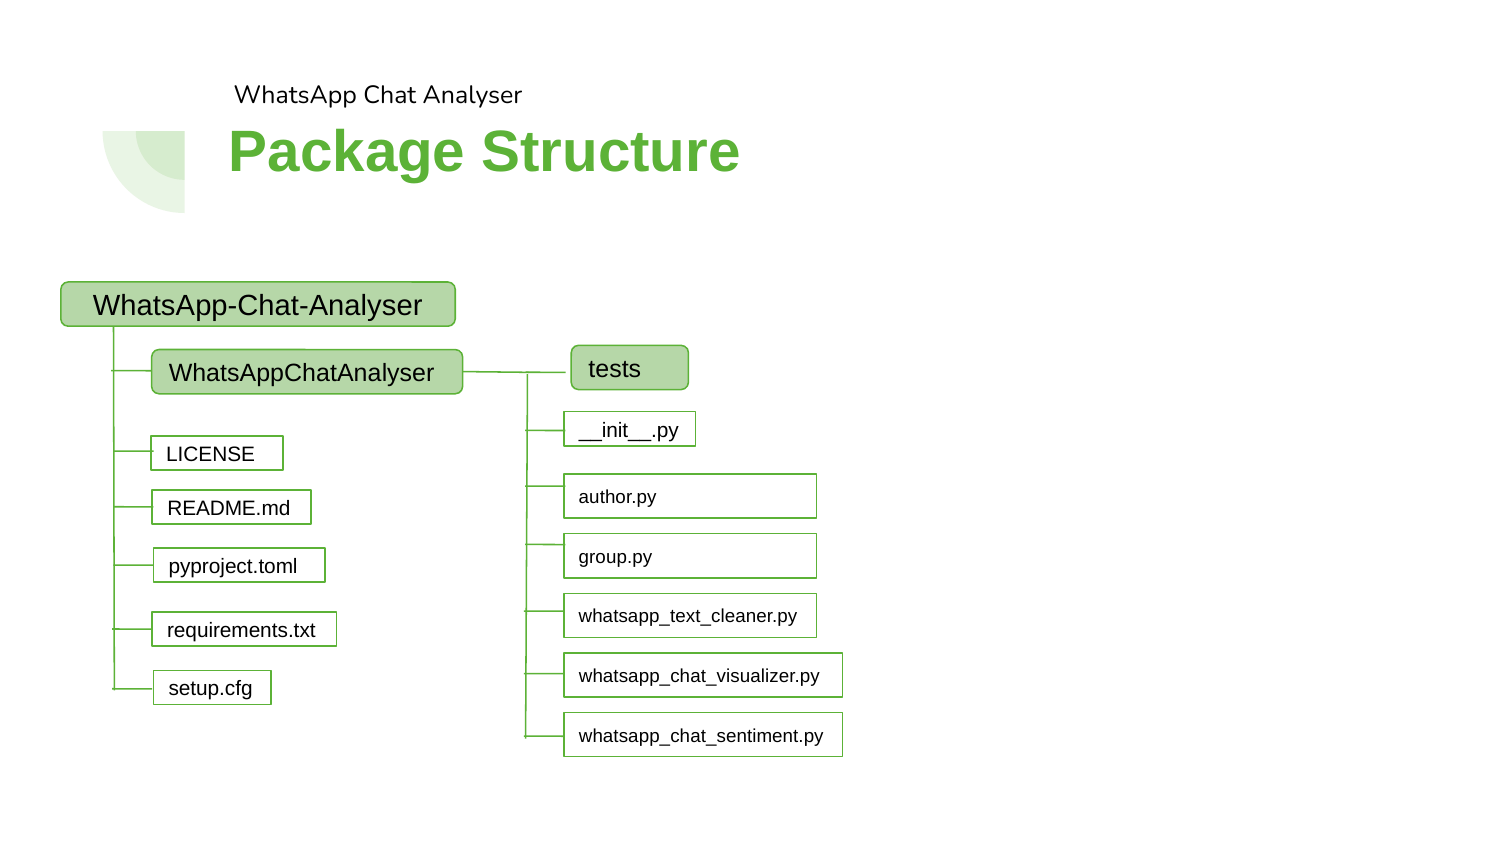

WhatsApp Chat Analyser
# Package Structure
WhatsApp-Chat-Analyser
tests
WhatsAppChatAnalyser
__init__.py
LICENSE
author.py
README.md
group.py
pyproject.toml
whatsapp_text_cleaner.py
requirements.txt
whatsapp_chat_visualizer.py
setup.cfg
whatsapp_chat_sentiment.py